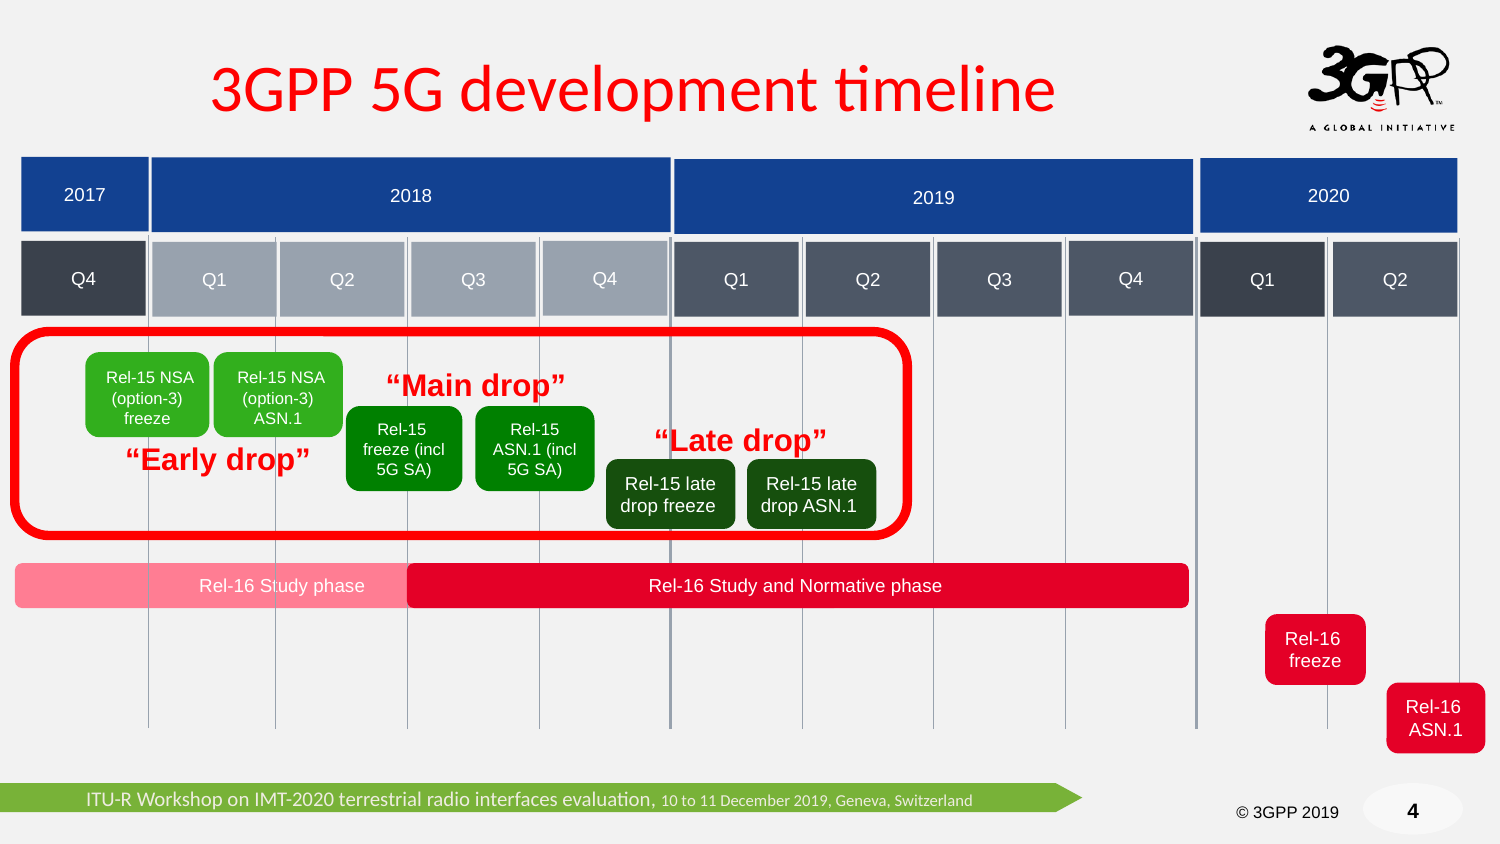

# 3GPP 5G development timeline
2017
2018
2020
2019
Q4
Q4
Q4
Q1
Q2
Q3
Q1
Q2
Q3
Q1

 Rel-15 NSA (option-3)
freeze
 Rel-15 NSA (option-3)
ASN.1
“Main drop”
Rel-15
freeze (incl 5G SA)
Rel-15
ASN.1 (incl 5G SA)
“Late drop”
“Early drop”
Rel-15 late drop freeze
Rel-15 late drop ASN.1
                                 Rel-16 Study phase
Rel-16 Study and Normative phase
Rel-16
freeze
Q2
Rel-16
ASN.1